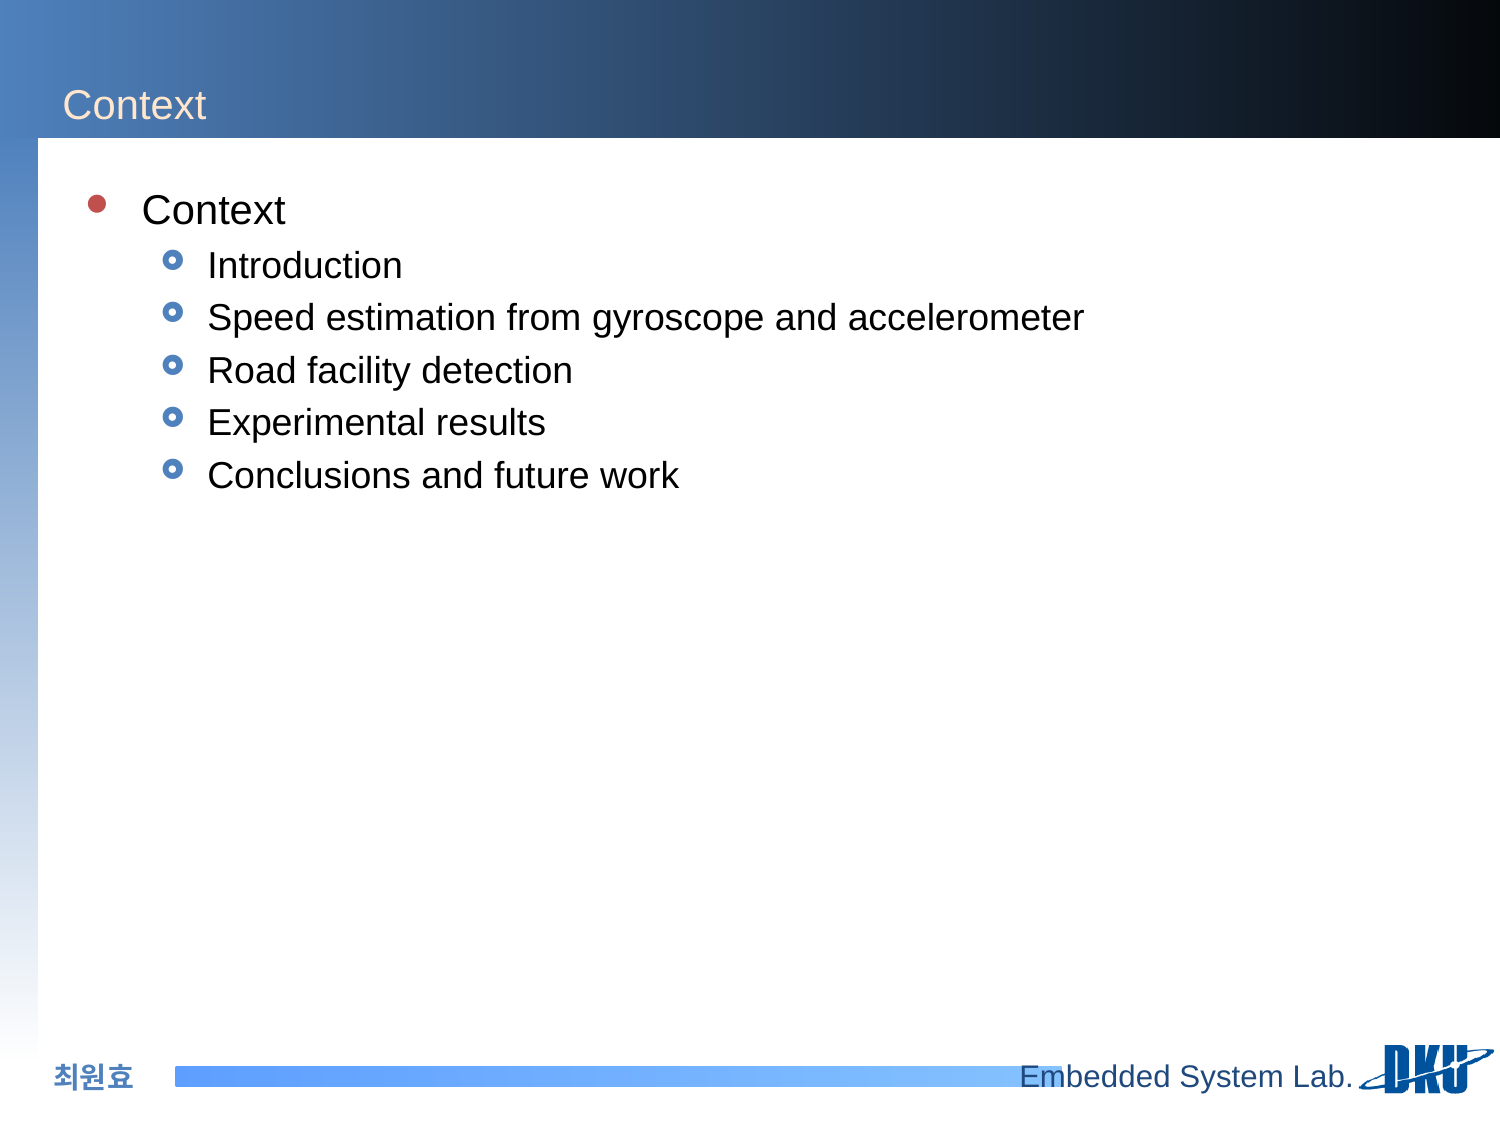

# Context
Context
Introduction
Speed estimation from gyroscope and accelerometer
Road facility detection
Experimental results
Conclusions and future work